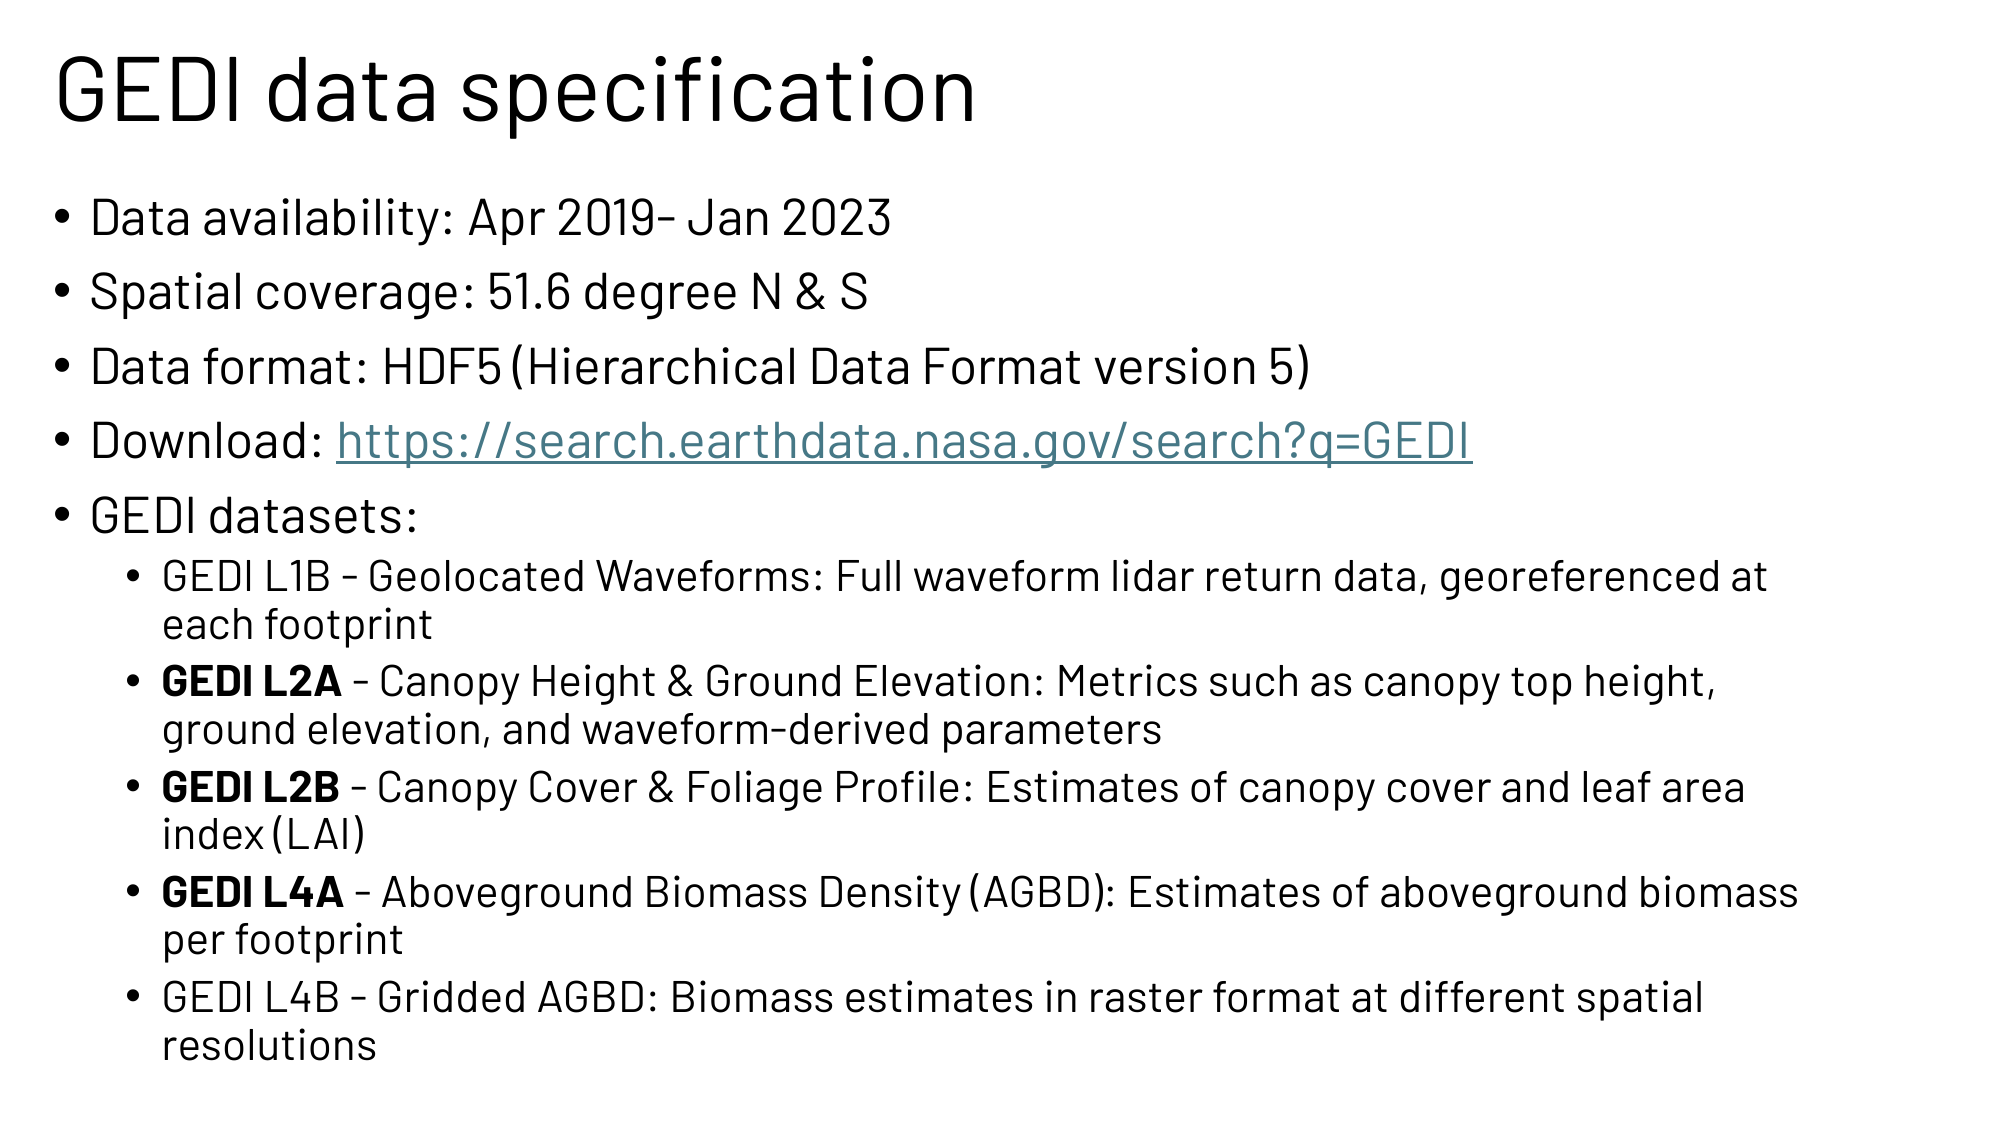

# GEDI data specification
Data availability: Apr 2019- Jan 2023
Spatial coverage: 51.6 degree N & S
Data format: HDF5 (Hierarchical Data Format version 5)
Download: https://search.earthdata.nasa.gov/search?q=GEDI
GEDI datasets:
GEDI L1B - Geolocated Waveforms: Full waveform lidar return data, georeferenced at each footprint
GEDI L2A - Canopy Height & Ground Elevation: Metrics such as canopy top height, ground elevation, and waveform-derived parameters
GEDI L2B - Canopy Cover & Foliage Profile: Estimates of canopy cover and leaf area index (LAI)
GEDI L4A - Aboveground Biomass Density (AGBD): Estimates of aboveground biomass per footprint
GEDI L4B - Gridded AGBD: Biomass estimates in raster format at different spatial resolutions